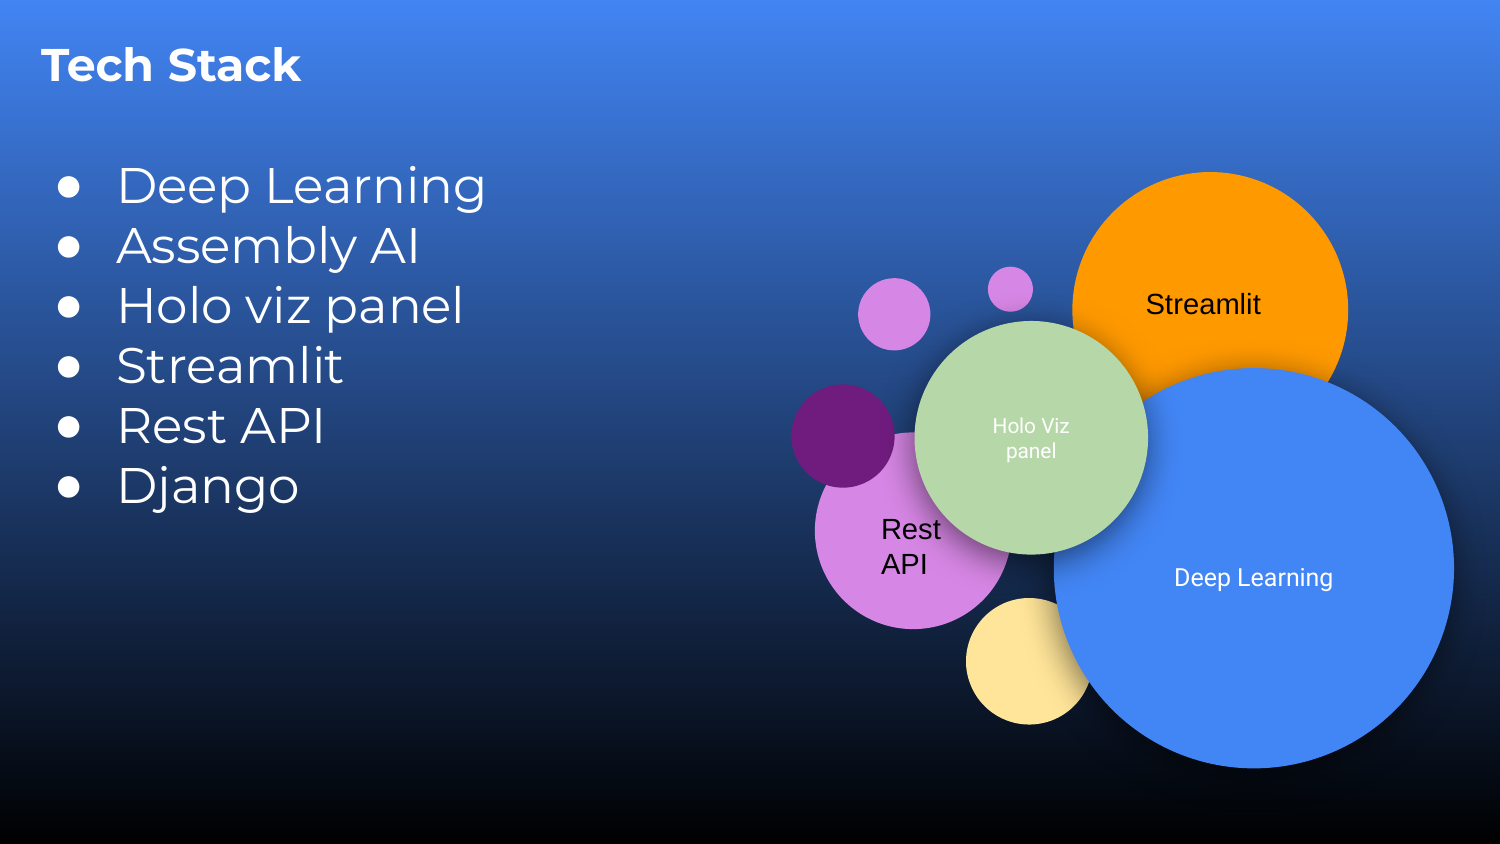

Tech Stack

j

Deep Learning
Assembly AI
Holo viz panel
Streamlit
Rest API
Django

Streamlit

Holo Viz panel

Deep Learning
Rest API